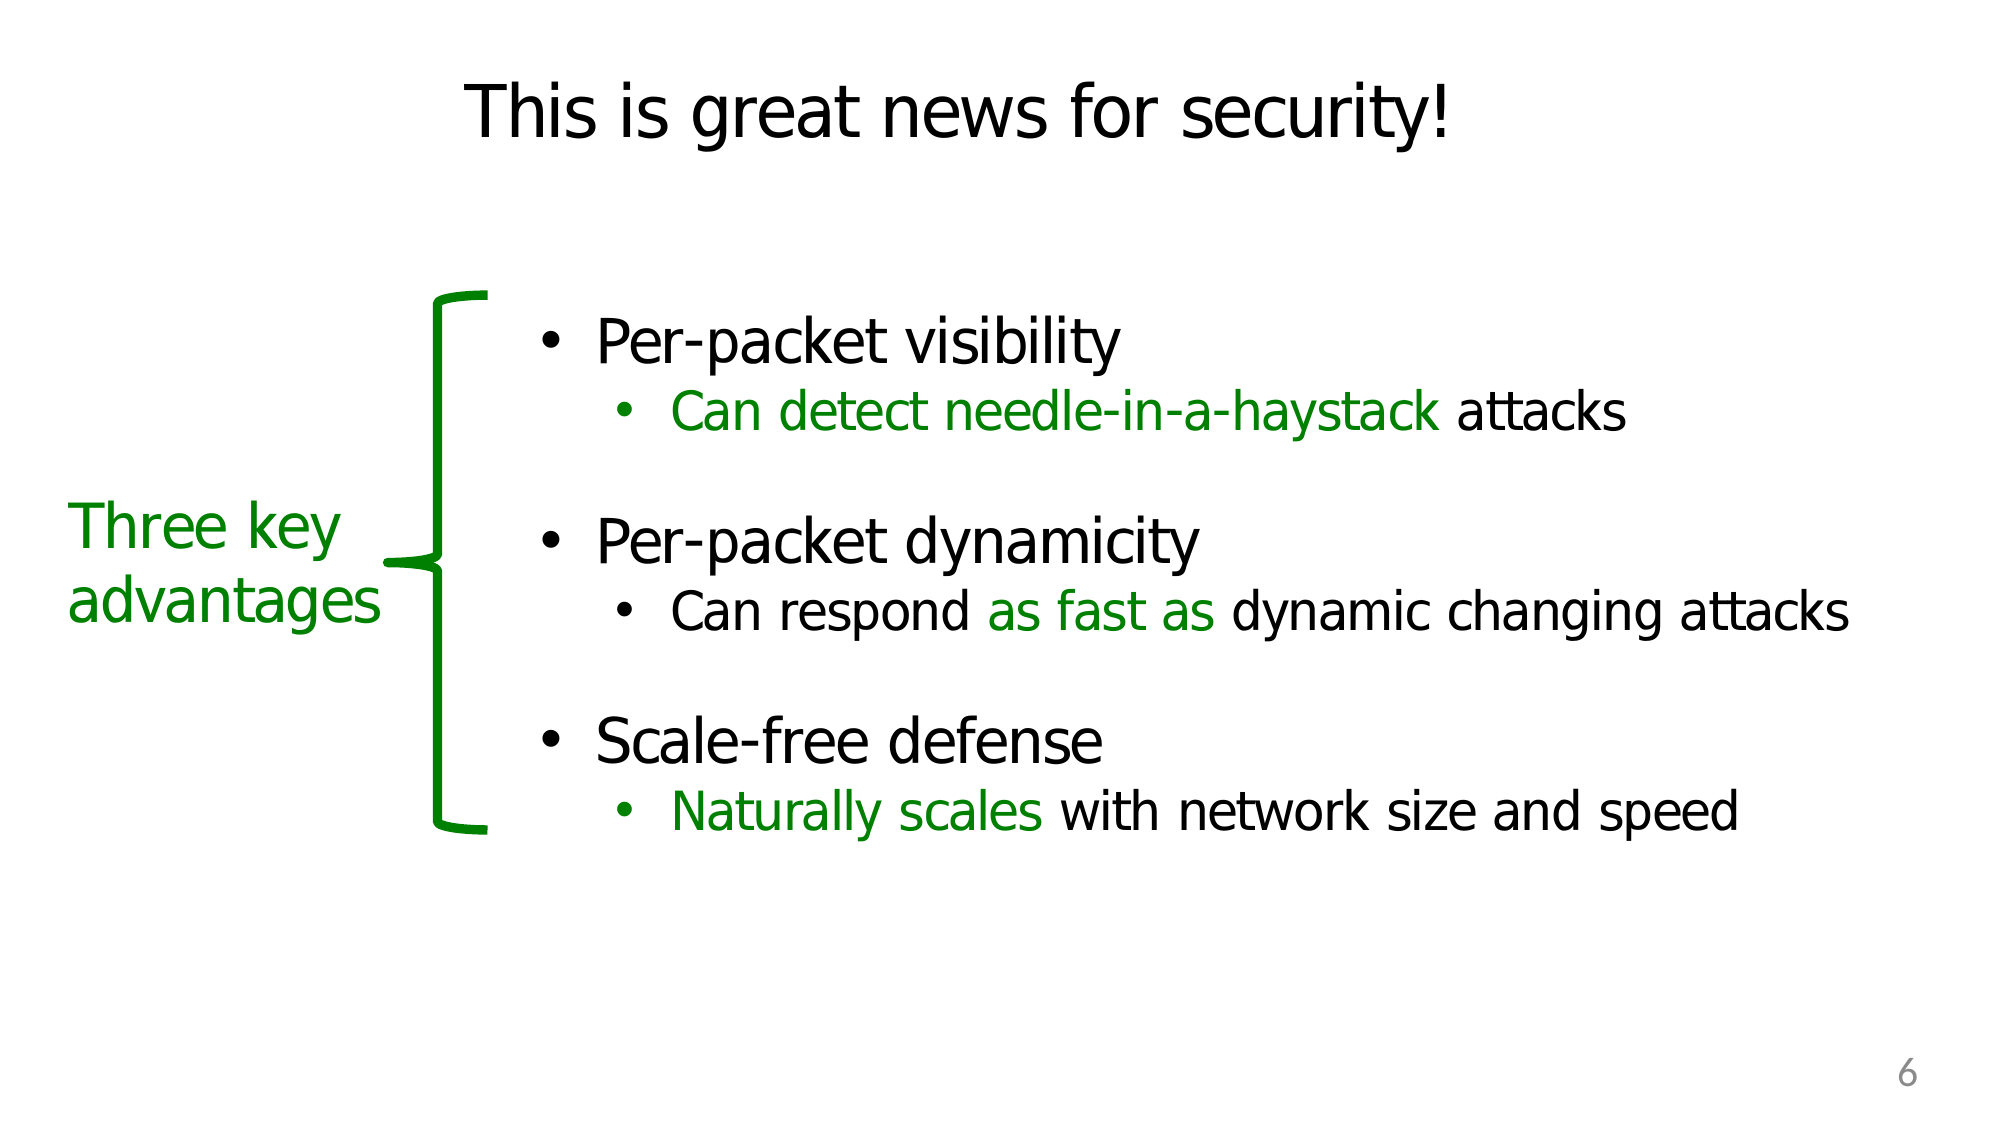

This is great news for security!
Per-packet visibility
Can detect needle-in-a-haystack attacks

Per-packet dynamicity
Can respond as fast as dynamic changing attacks

Scale-free defense
Naturally scales with network size and speed

Three key
advantages
6